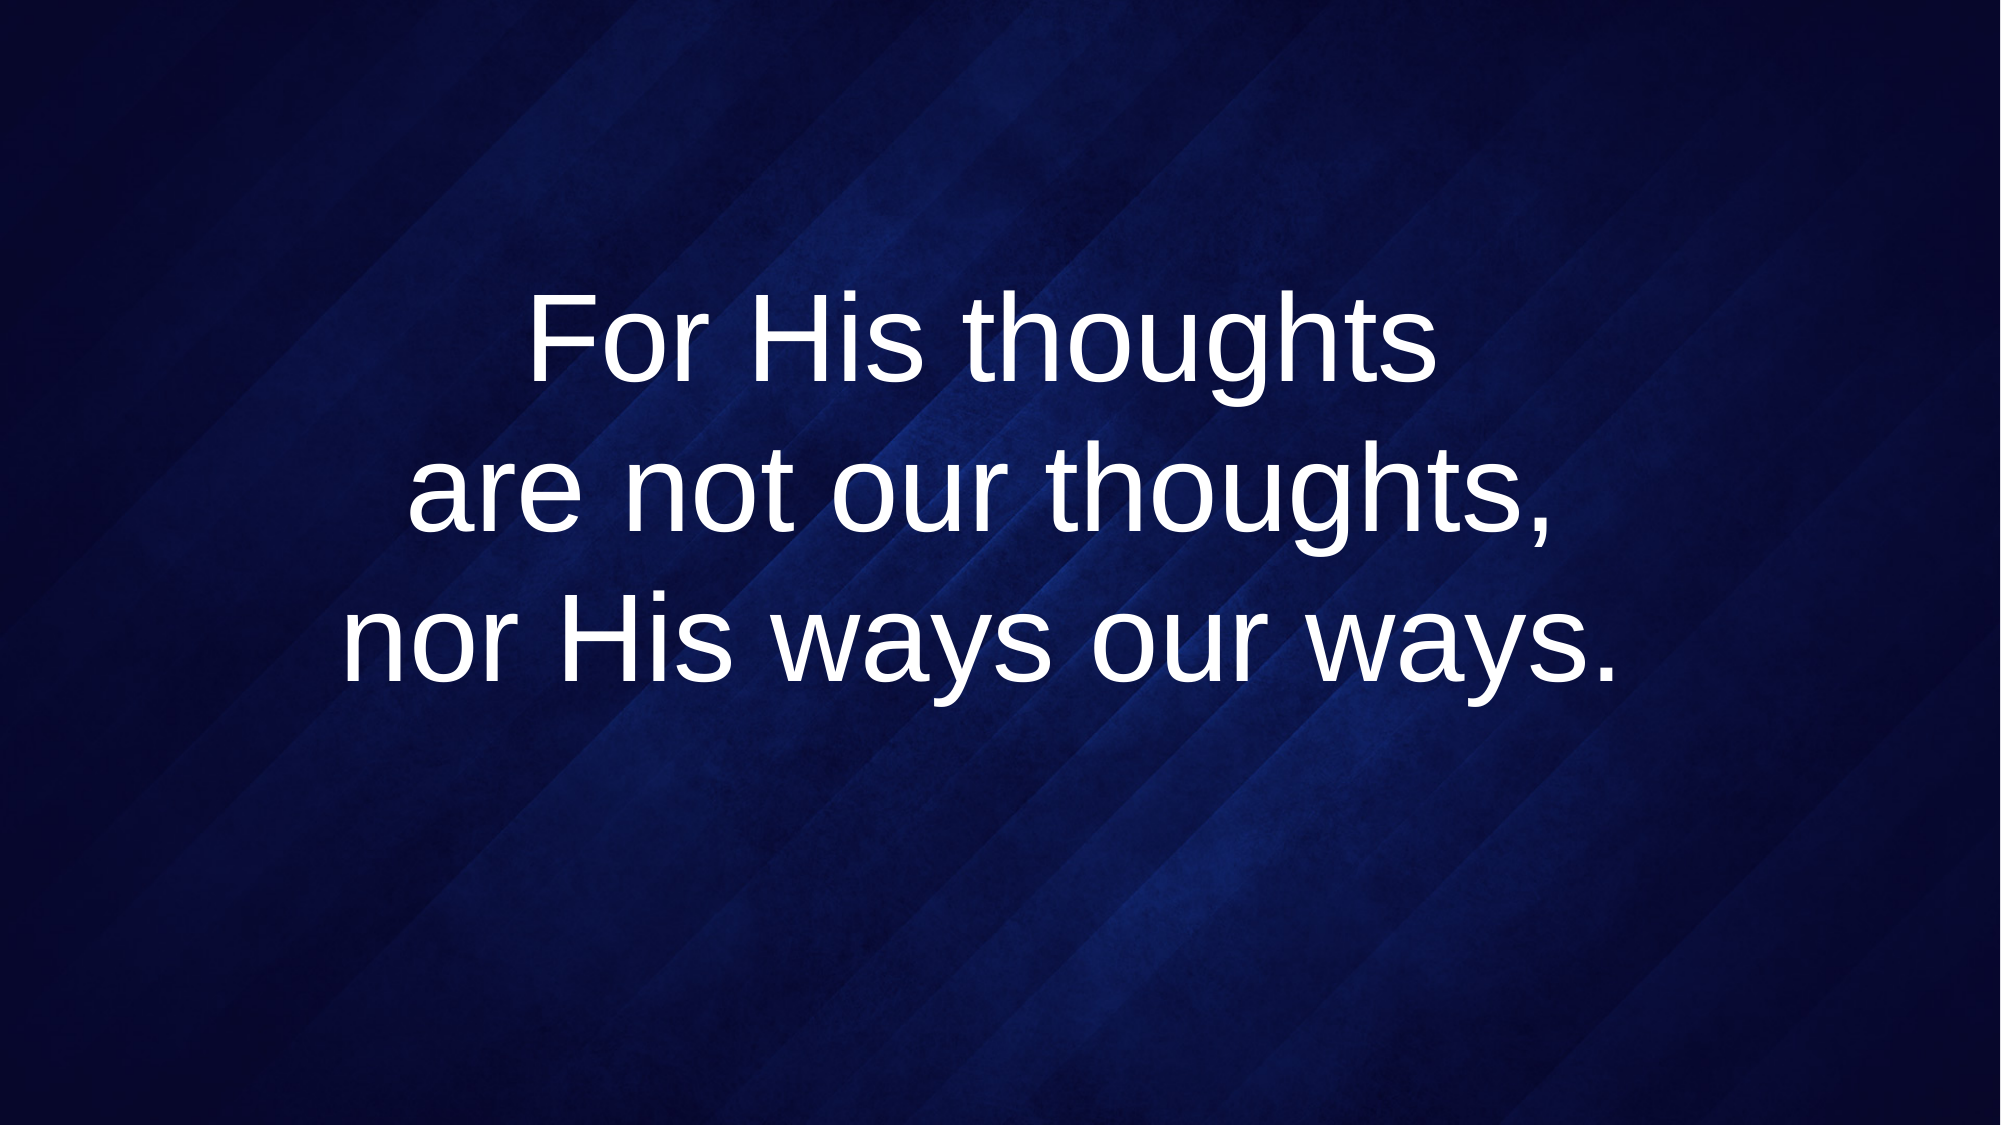

# For His thoughts are not our thoughts, nor His ways our ways.